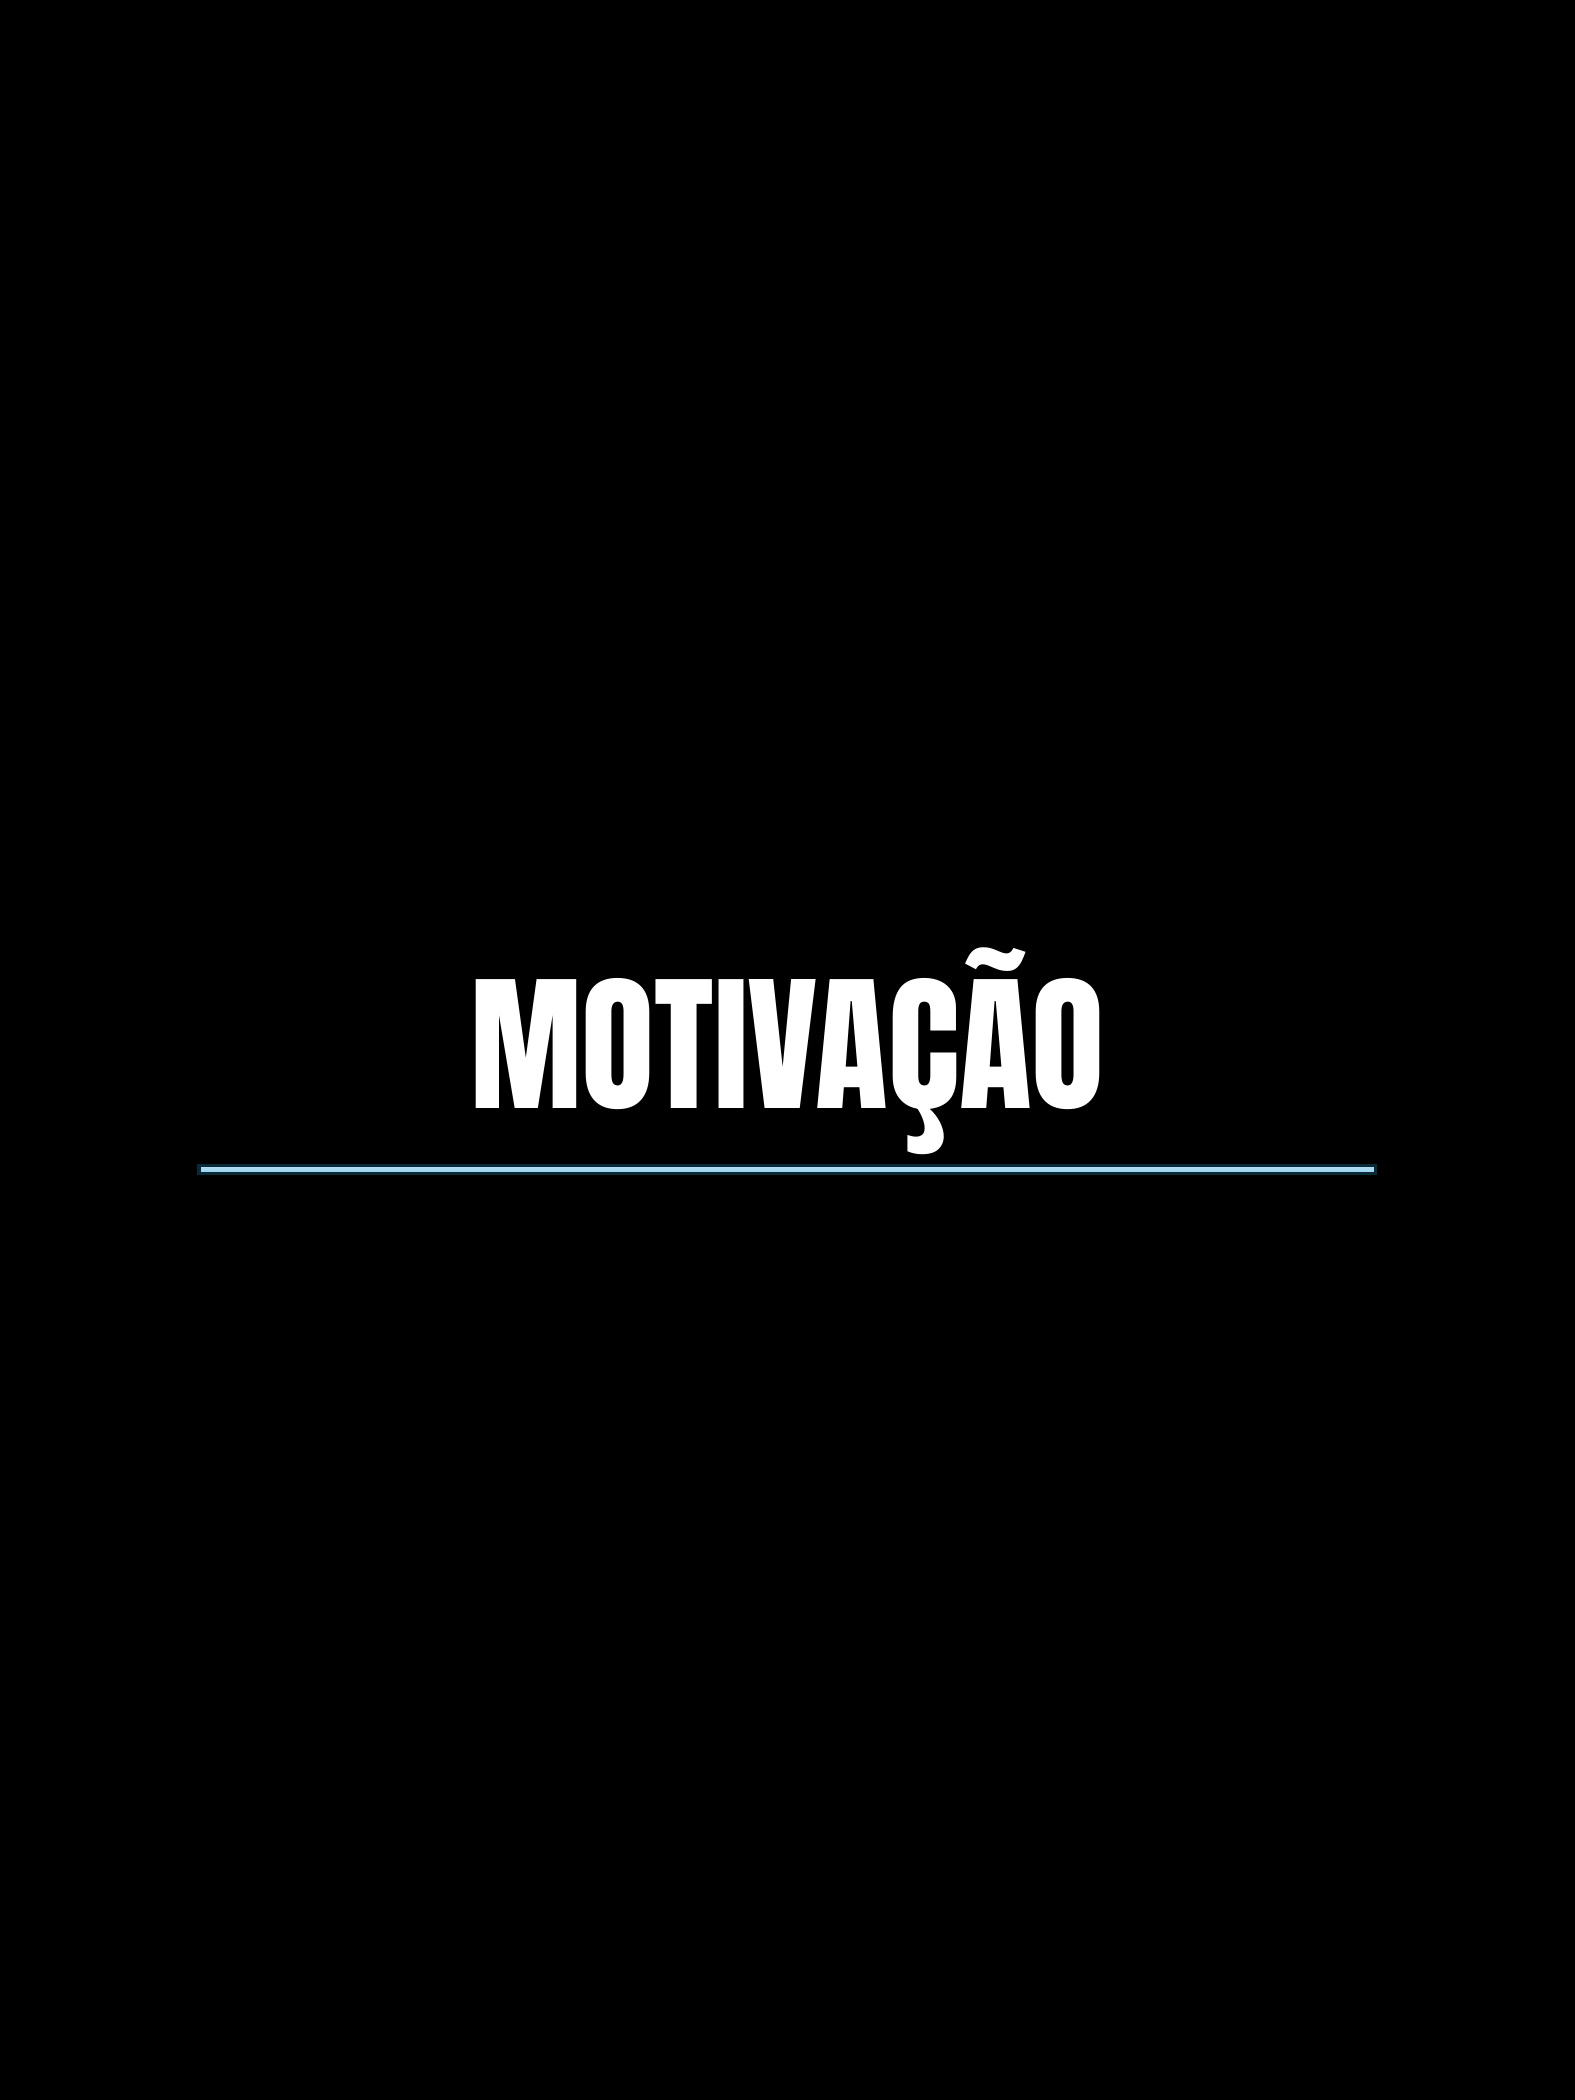

MOTIVAÇÃO

ENDORFINA: CORPO EM AÇÃO, MENTE EM PAZ - ARTHUR GUILHERME
15